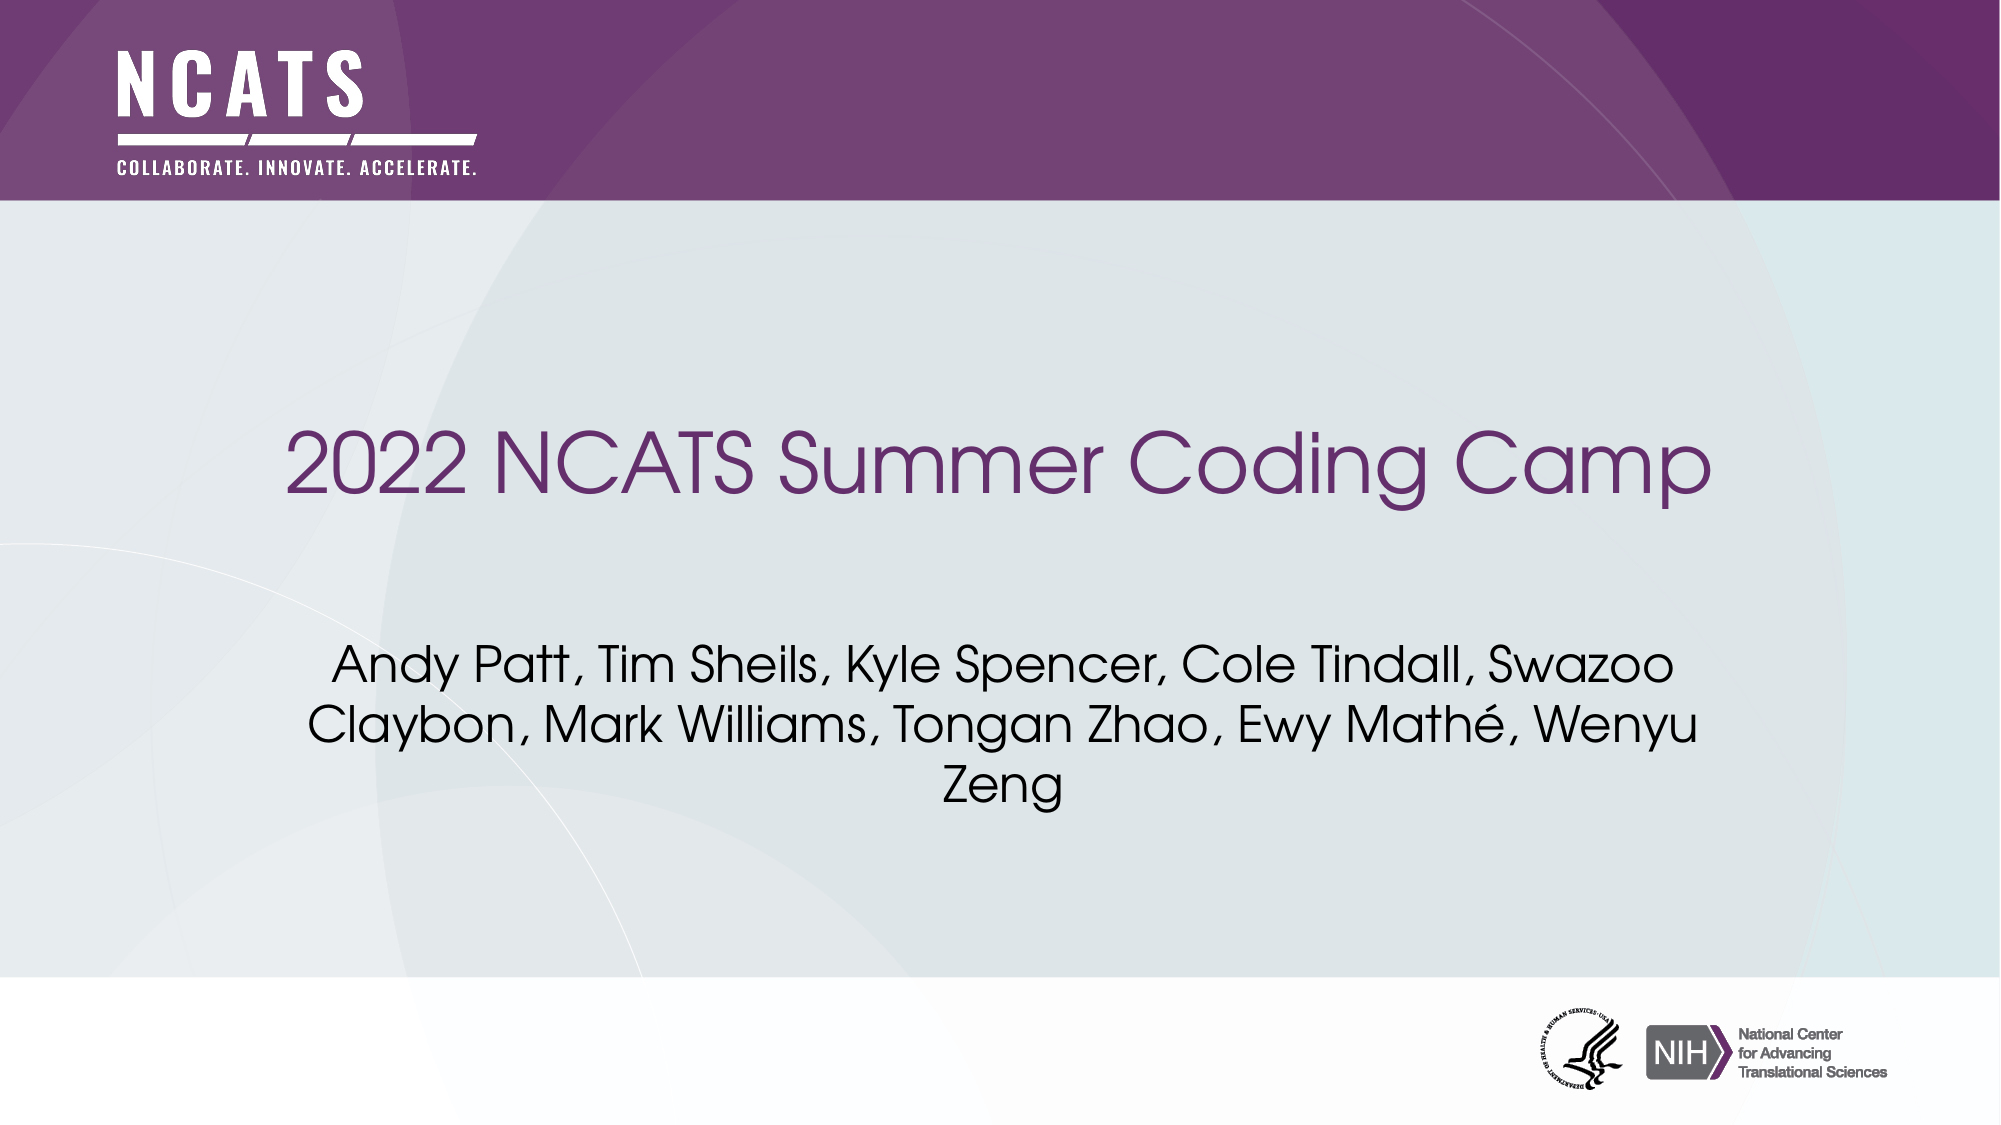

# 2022 NCATS Summer Coding Camp
Andy Patt, Tim Sheils, Kyle Spencer, Cole Tindall, Swazoo Claybon, Mark Williams, Tongan Zhao, Ewy Mathé, Wenyu Zeng